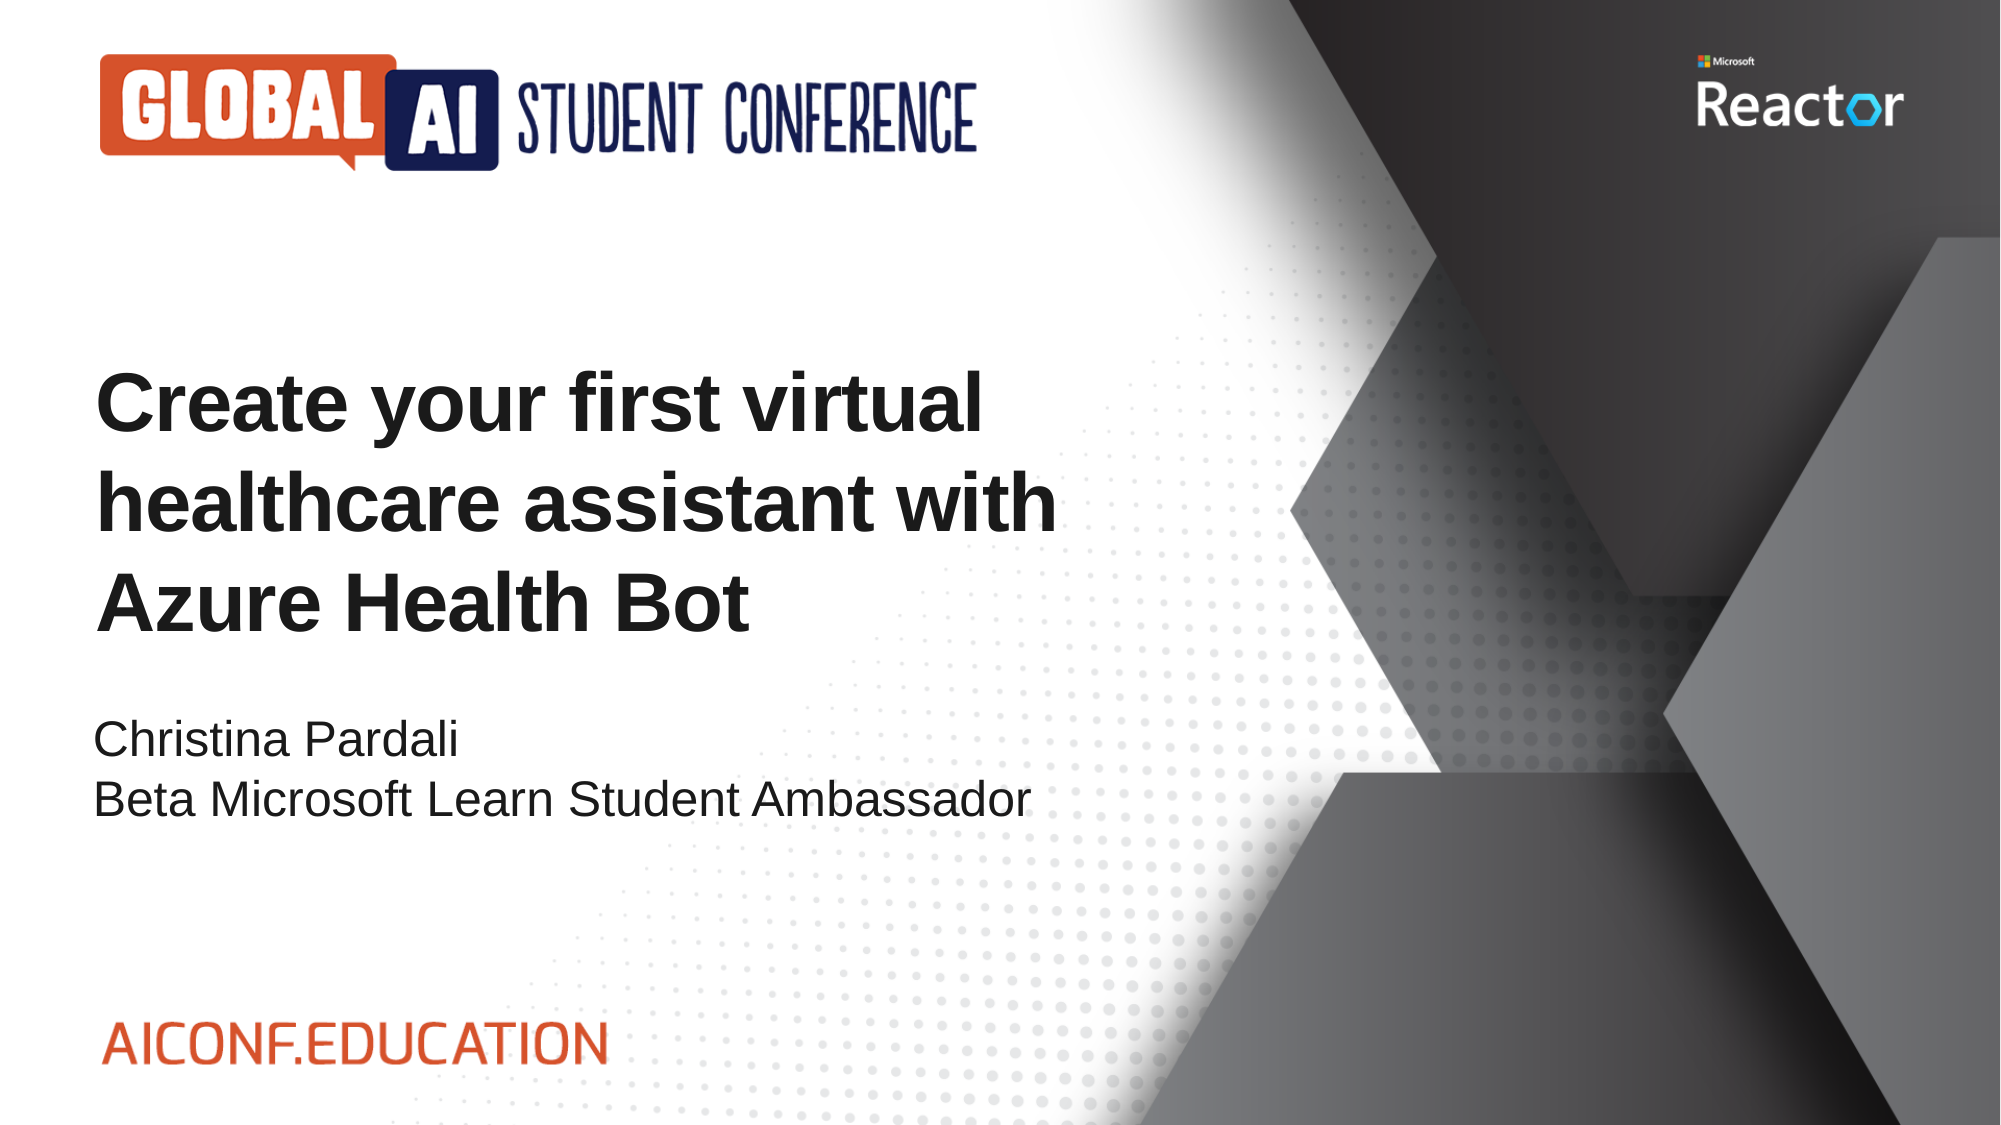

# Create your first virtual healthcare assistant with Azure Health Bot
Christina Pardali
Beta Microsoft Learn Student Ambassador